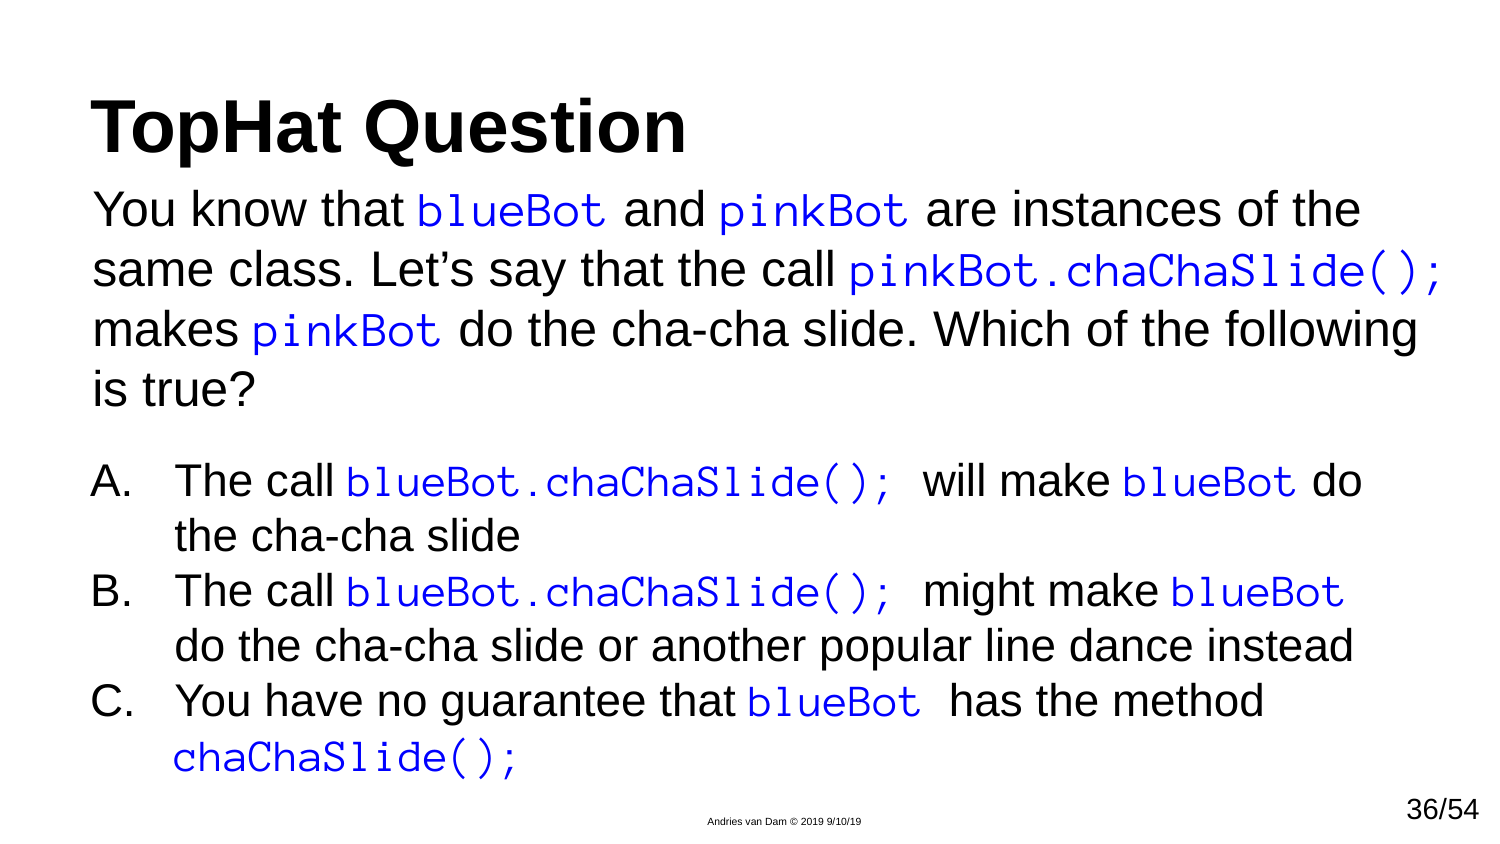

# TopHat Question
You know that blueBot and pinkBot are instances of the same class. Let’s say that the call pinkBot.chaChaSlide(); makes pinkBot do the cha-cha slide. Which of the following is true?
The call blueBot.chaChaSlide(); will make blueBot do the cha-cha slide
The call blueBot.chaChaSlide(); might make blueBot do the cha-cha slide or another popular line dance instead
You have no guarantee that blueBot has the method chaChaSlide();